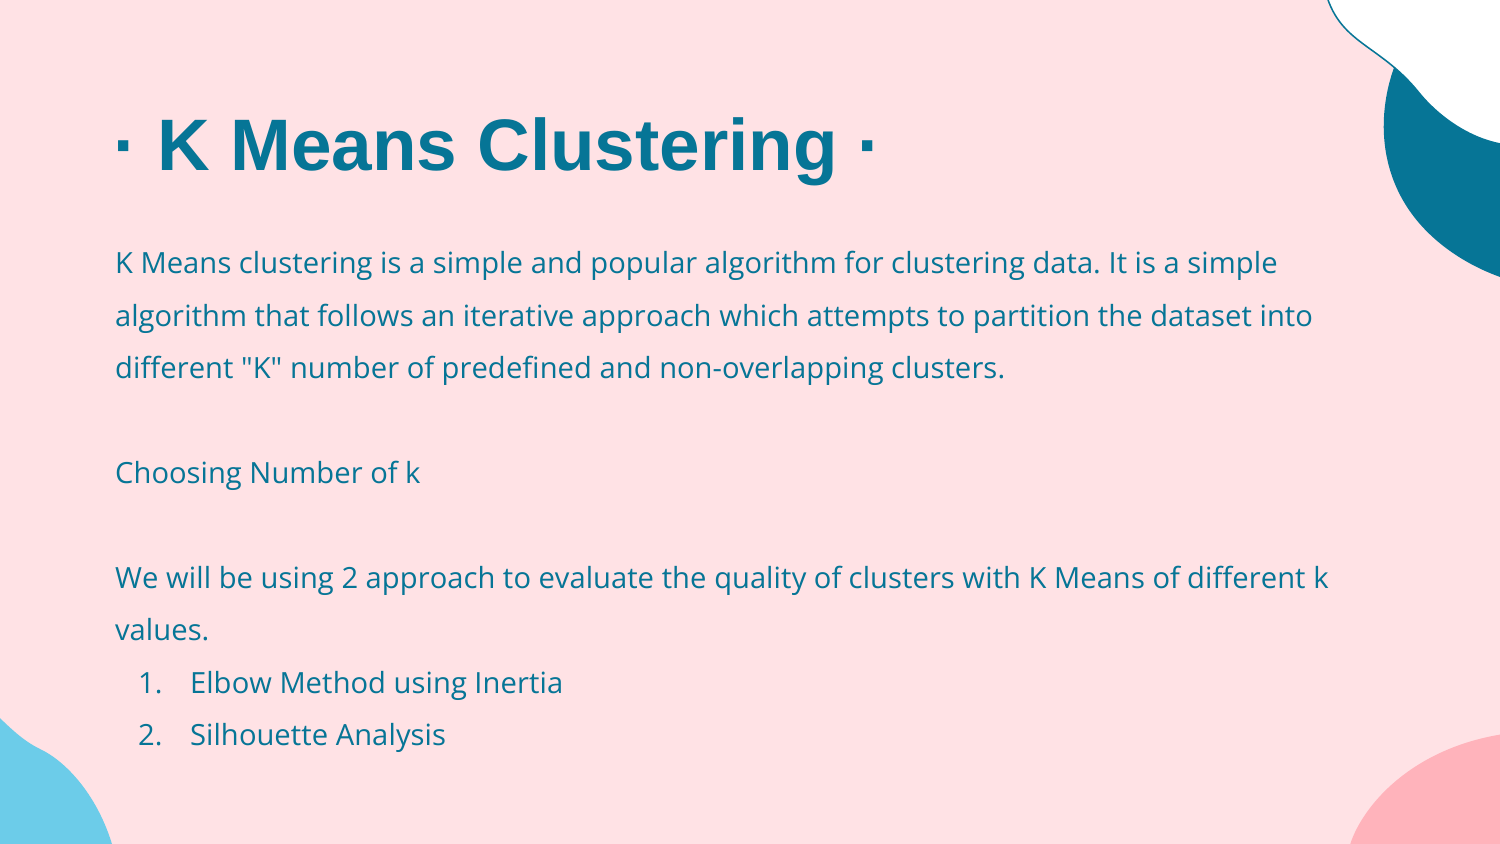

# · K Means Clustering ·
K Means clustering is a simple and popular algorithm for clustering data. It is a simple algorithm that follows an iterative approach which attempts to partition the dataset into different "K" number of predefined and non-overlapping clusters.

Choosing Number of k

We will be using 2 approach to evaluate the quality of clusters with K Means of different k values.
Elbow Method using Inertia
Silhouette Analysis